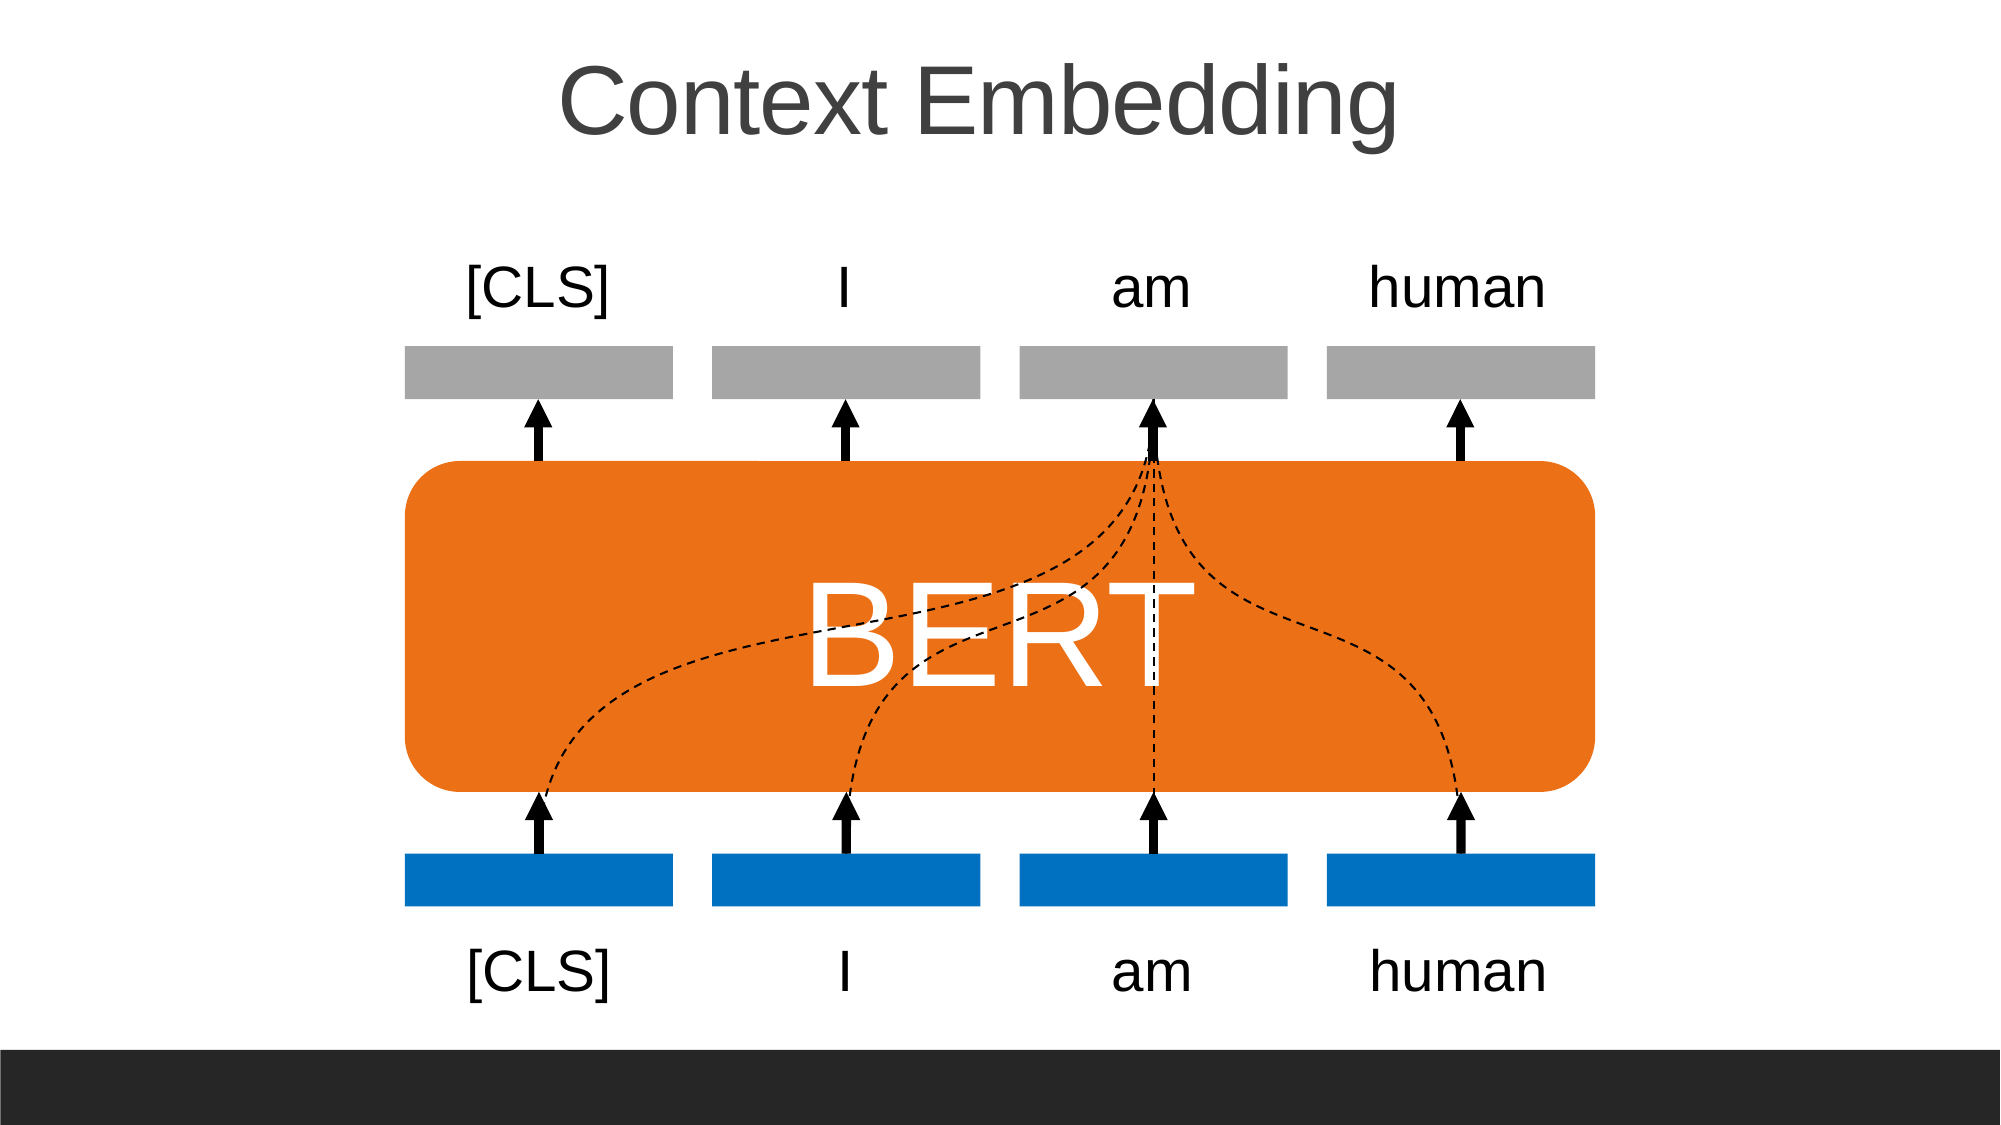

Context Embedding
[CLS]
I
am
human

BERT

[CLS]
I
am
human